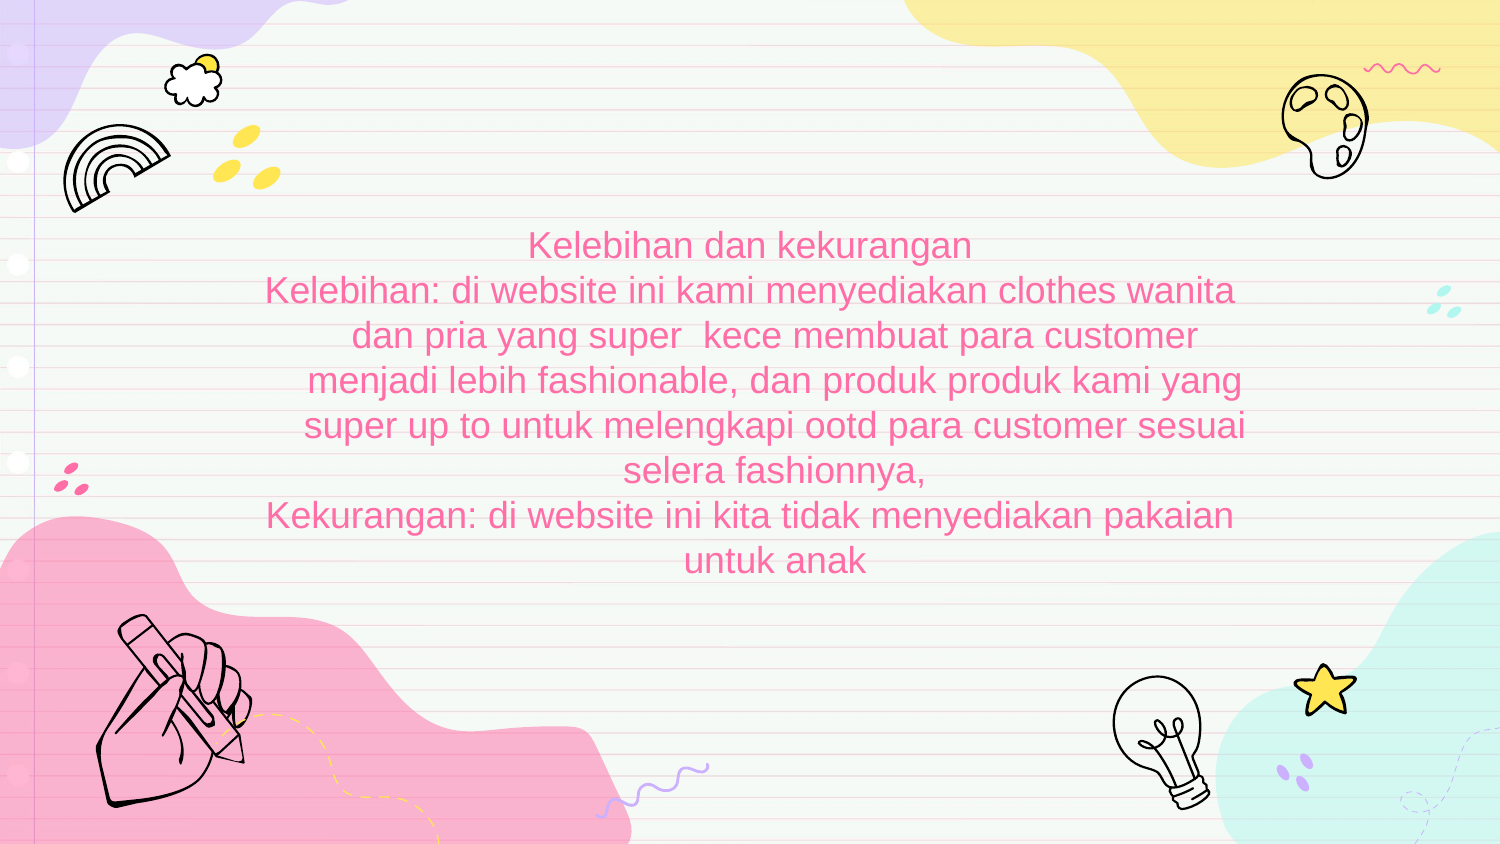

Kelebihan dan kekurangan
Kelebihan: di website ini kami menyediakan clothes wanita dan pria yang super  kece membuat para customer menjadi lebih fashionable, dan produk produk kami yang super up to untuk melengkapi ootd para customer sesuai selera fashionnya,
Kekurangan: di website ini kita tidak menyediakan pakaian untuk anak